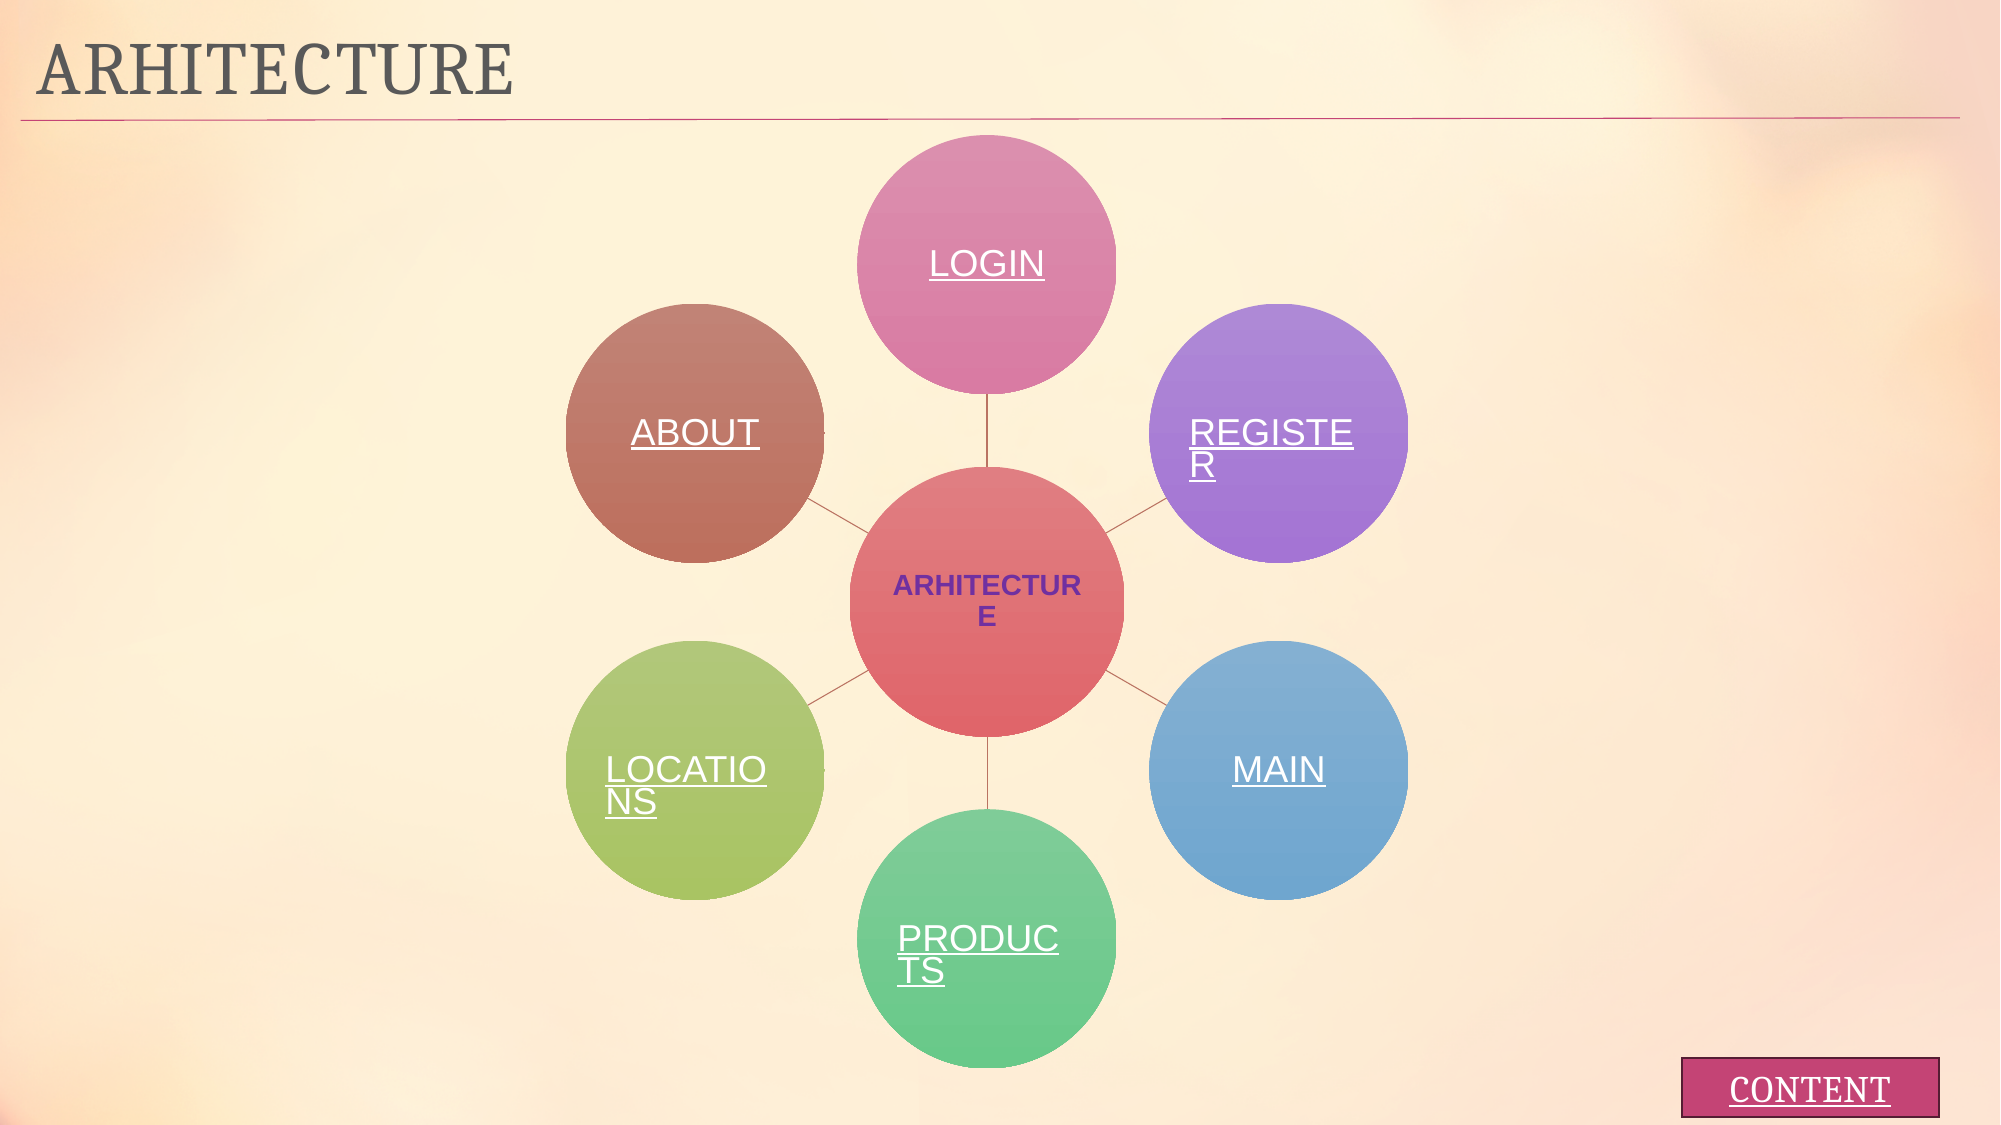

ARHITECTURE
ARHITECTURE

LOGIN

REGISTER

MAIN

PRODUCTS

LOCATIONS

ABOUT
CONTENT